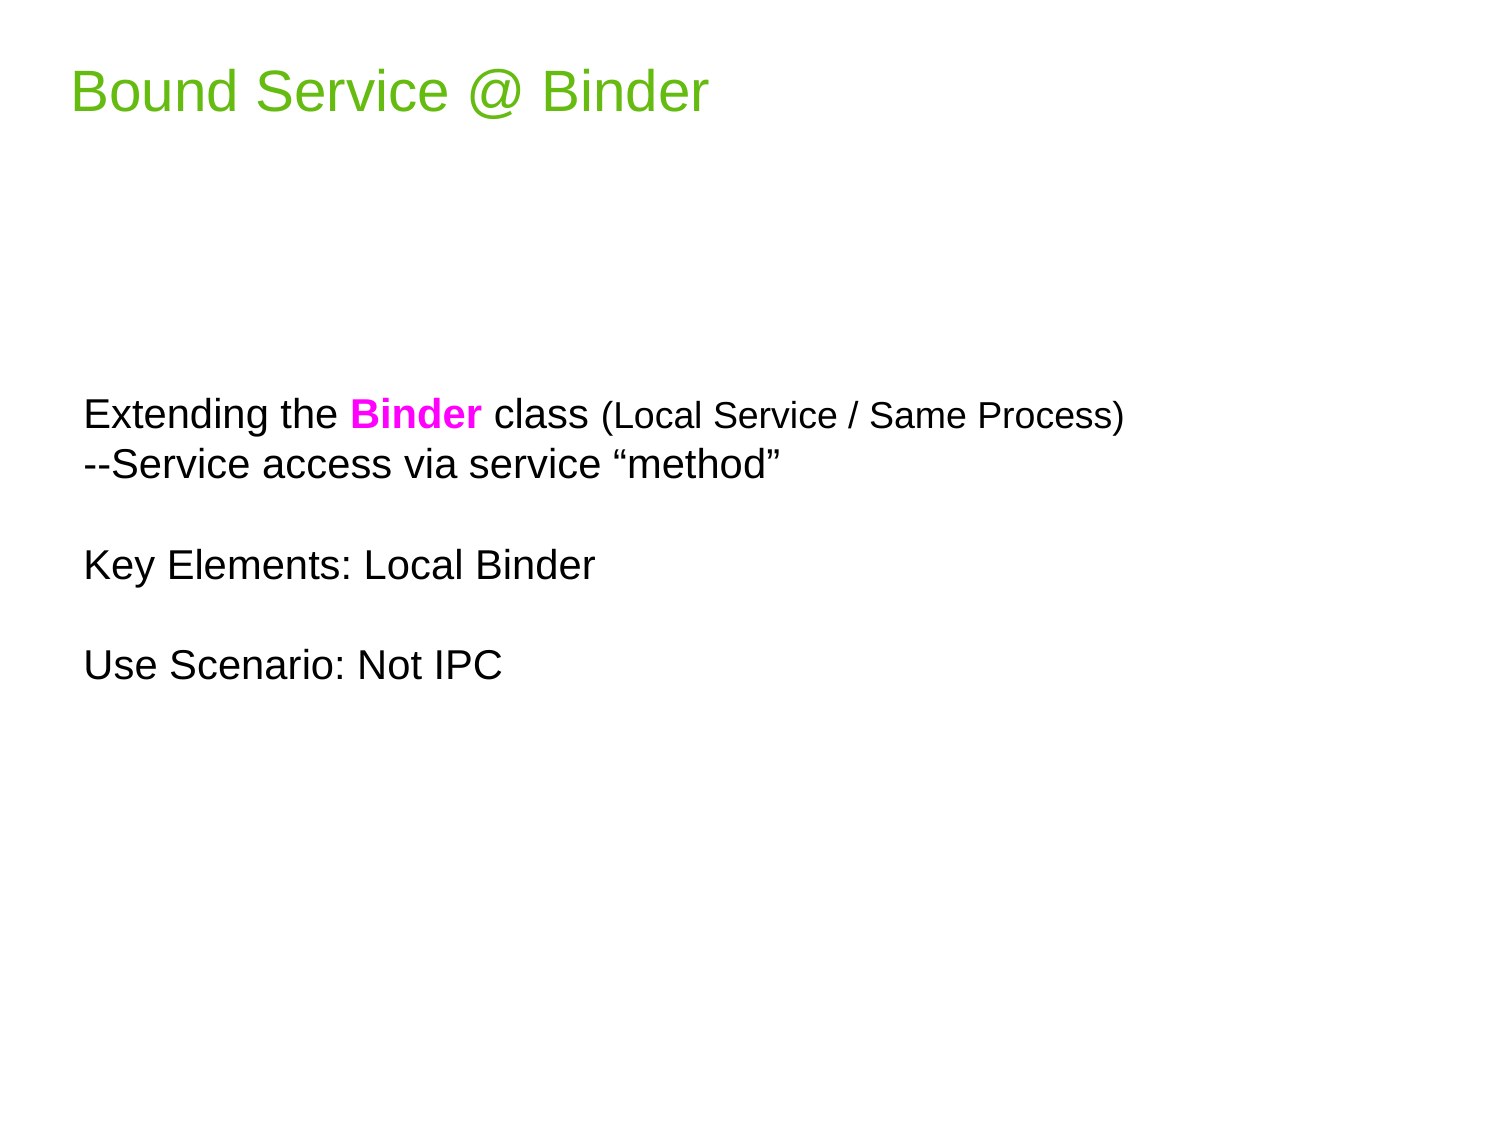

# Bound Service @ Binder
Extending the Binder class (Local Service / Same Process)
--Service access via service “method”

Key Elements: Local Binder

Use Scenario: Not IPC